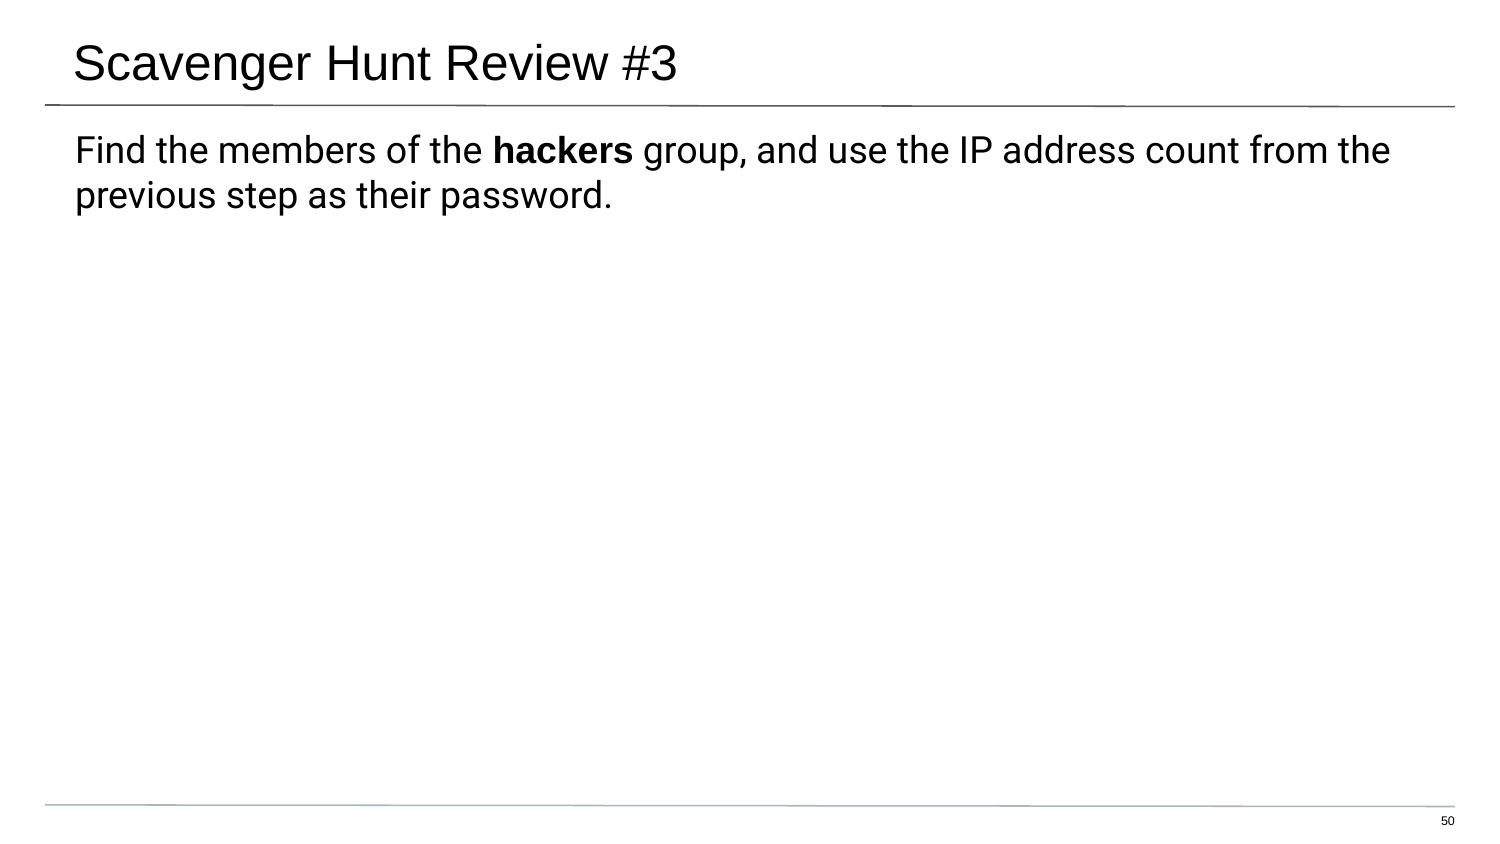

# Scavenger Hunt Review #3
Find the members of the hackers group, and use the IP address count from the previous step as their password.

50